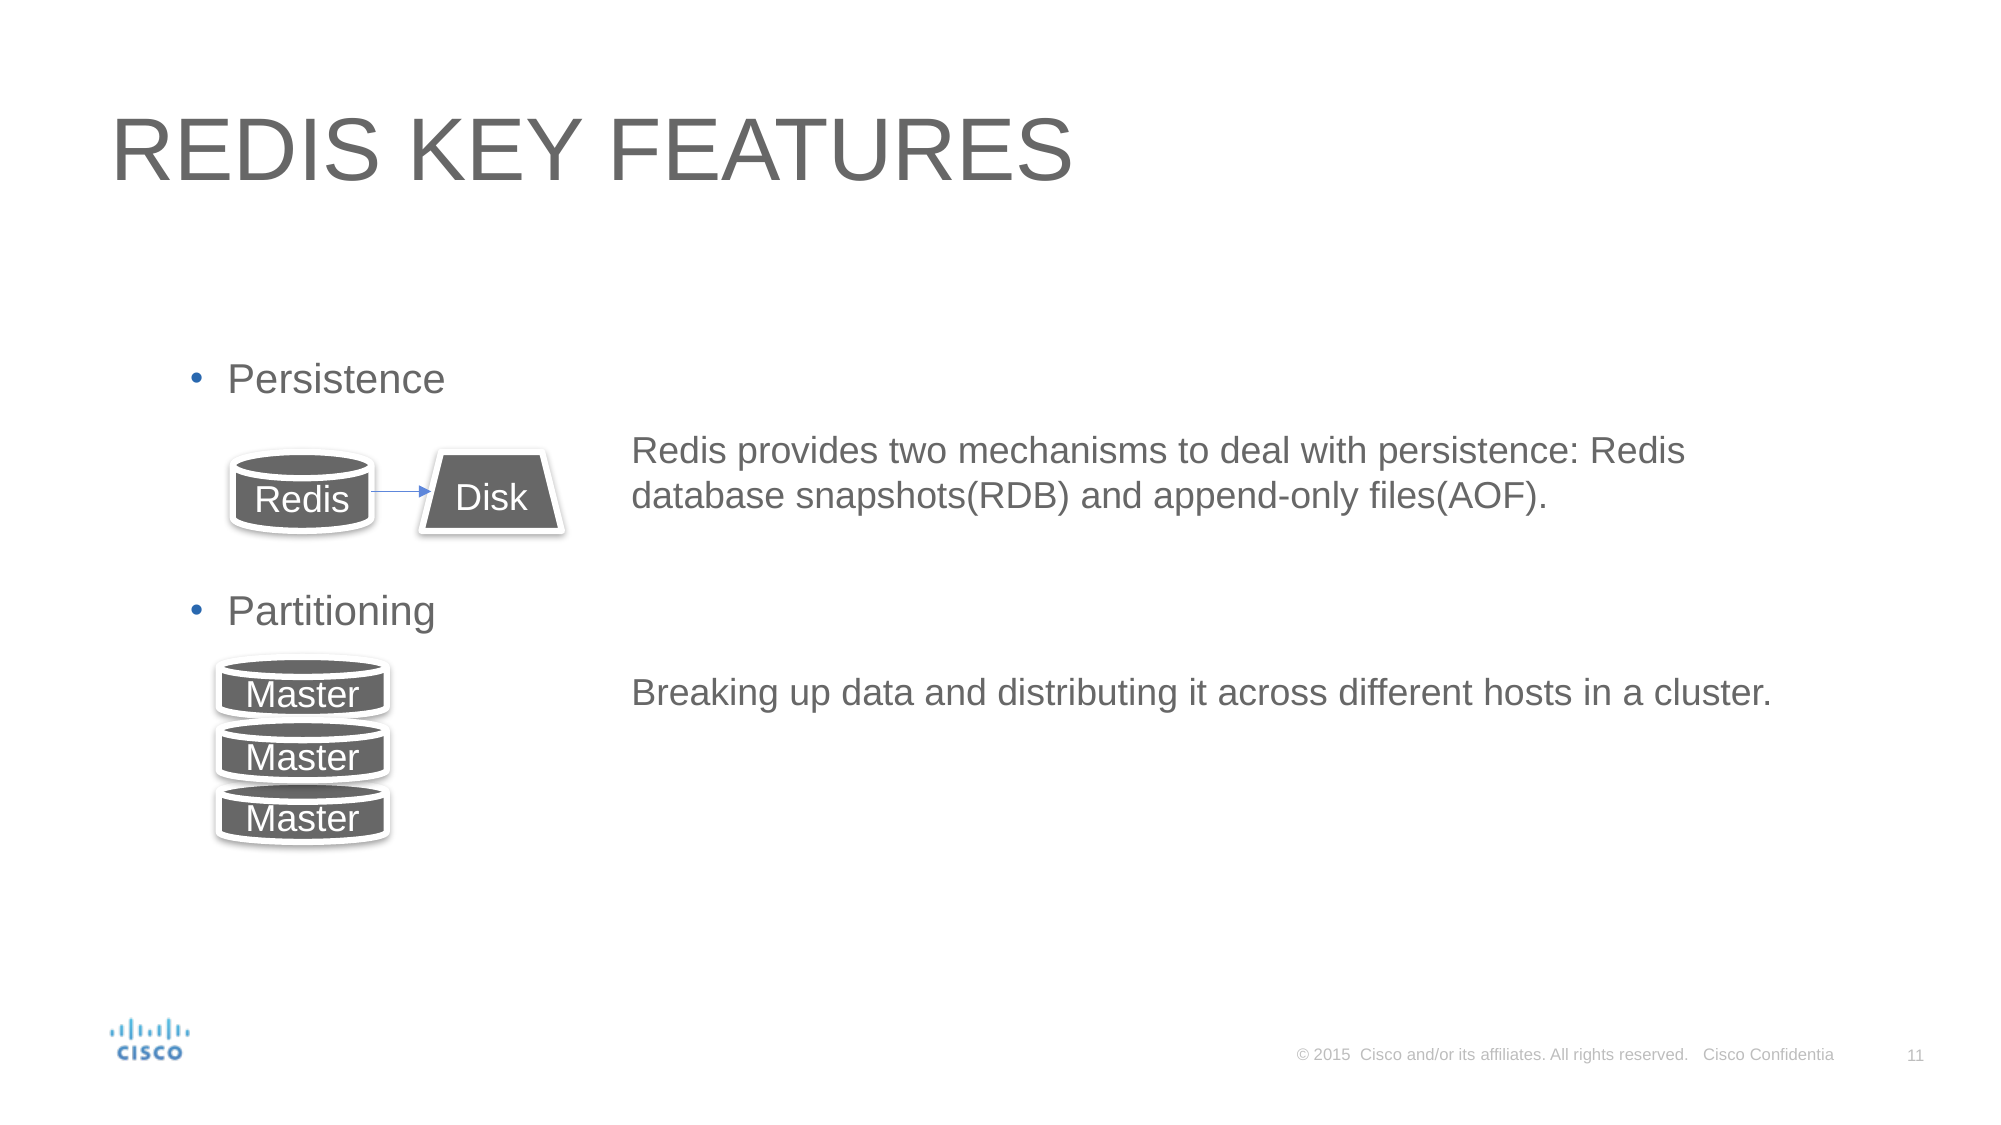

# REDIS KEY FEATURES
Persistence

Partitioning

Redis provides two mechanisms to deal with persistence: Redis database snapshots(RDB) and append-only files(AOF).
Redis
Disk
Master
Breaking up data and distributing it across different hosts in a cluster.
Master
Master